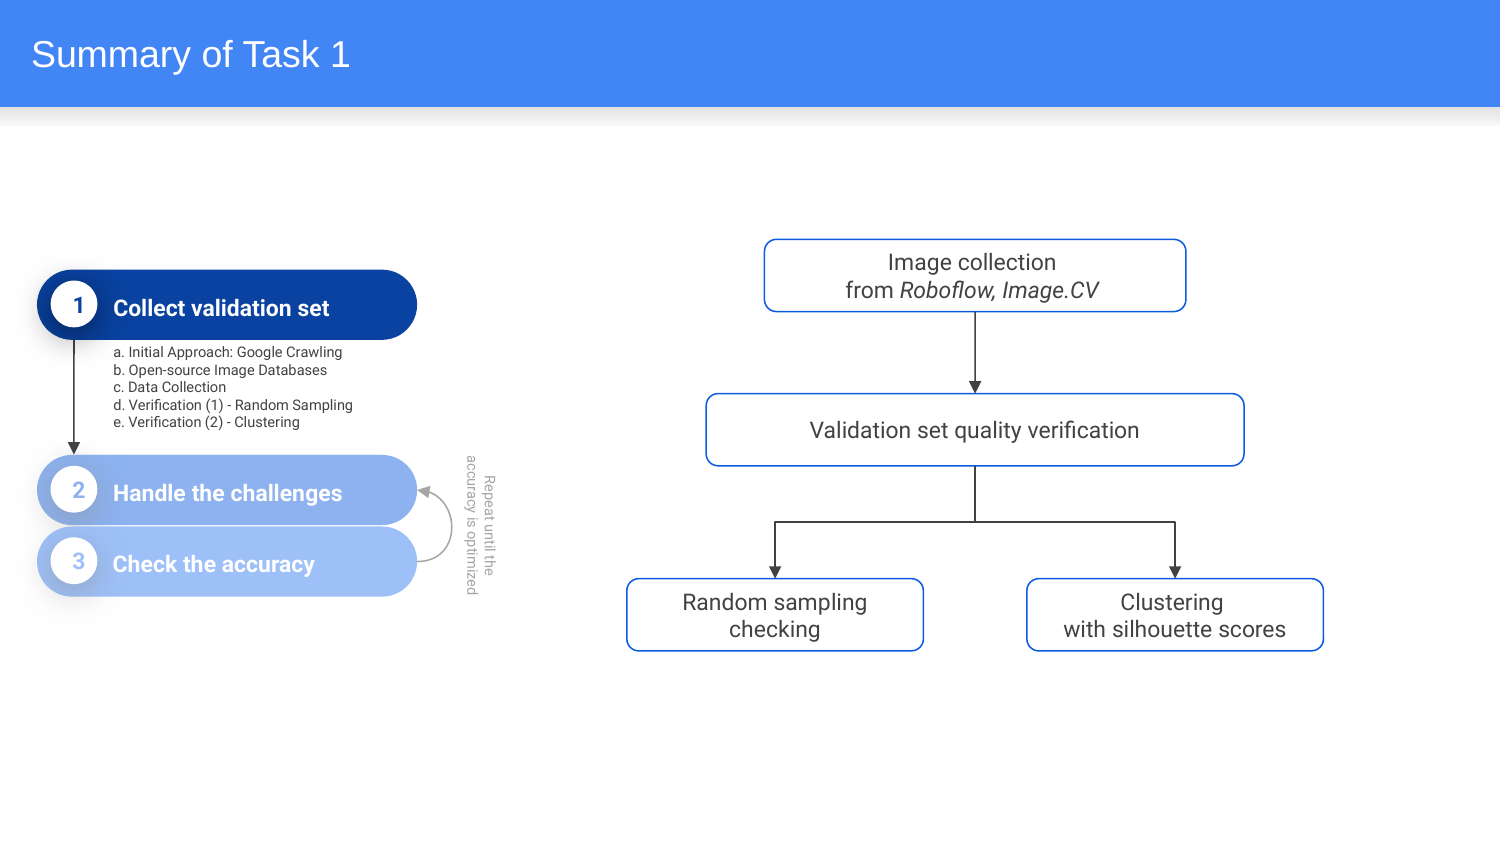

# Summary of Task 1

Collect validation set
a. Initial Approach: Google Crawling
b. Open-source Image Databases
c. Data Collection
d. Verification (1) - Random Sampling
e. Verification (2) - Clustering
1
Image collection
from Roboflow, Image.CV

Handle the challenges
2
Validation set quality verification

Check the accuracy
3

Repeat until the accuracy is optimized
Random sampling checking
Clustering
with silhouette scores